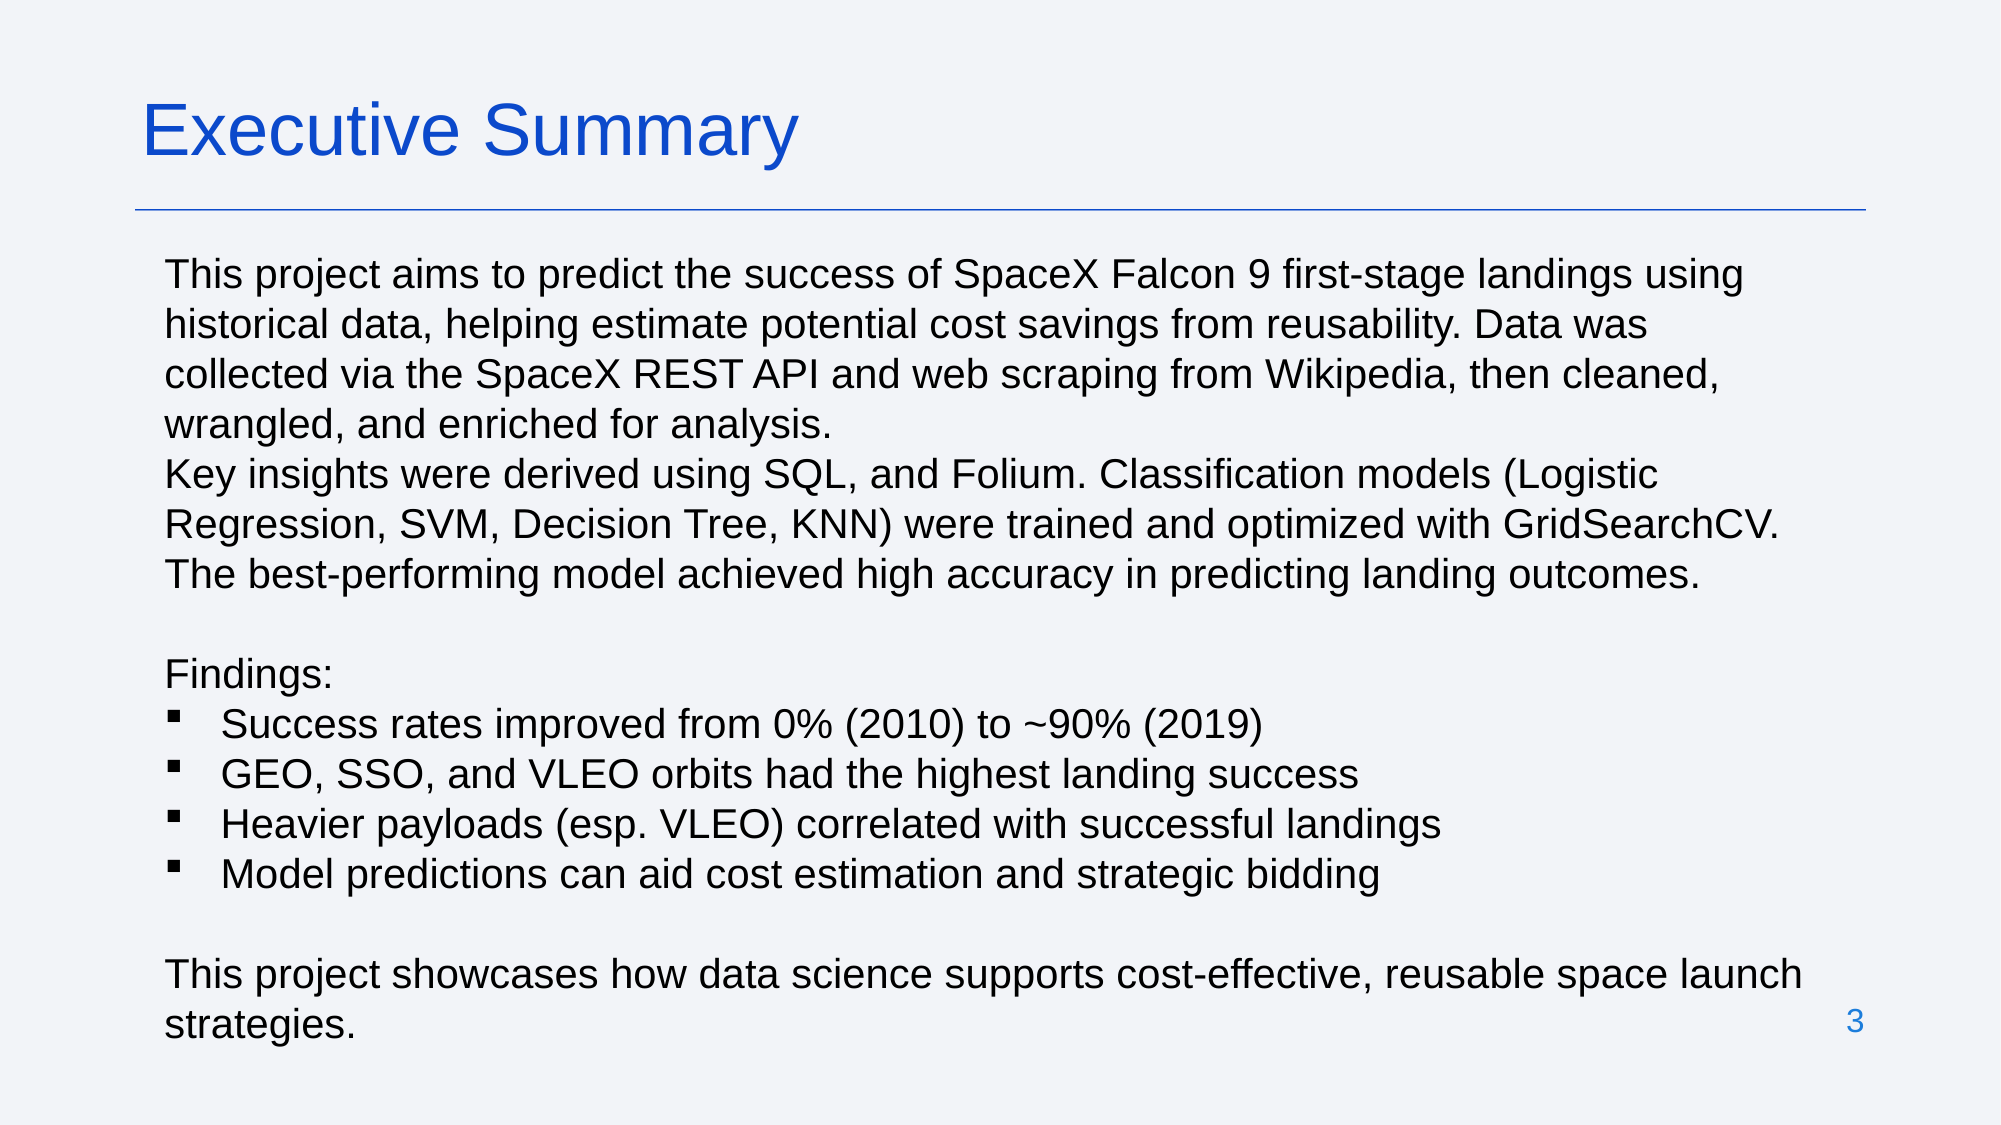

Executive Summary
This project aims to predict the success of SpaceX Falcon 9 first-stage landings using historical data, helping estimate potential cost savings from reusability. Data was collected via the SpaceX REST API and web scraping from Wikipedia, then cleaned, wrangled, and enriched for analysis.
Key insights were derived using SQL, and Folium. Classification models (Logistic Regression, SVM, Decision Tree, KNN) were trained and optimized with GridSearchCV. The best-performing model achieved high accuracy in predicting landing outcomes.

Findings:
Success rates improved from 0% (2010) to ~90% (2019)
GEO, SSO, and VLEO orbits had the highest landing success
Heavier payloads (esp. VLEO) correlated with successful landings
Model predictions can aid cost estimation and strategic bidding

This project showcases how data science supports cost-effective, reusable space launch strategies.

3